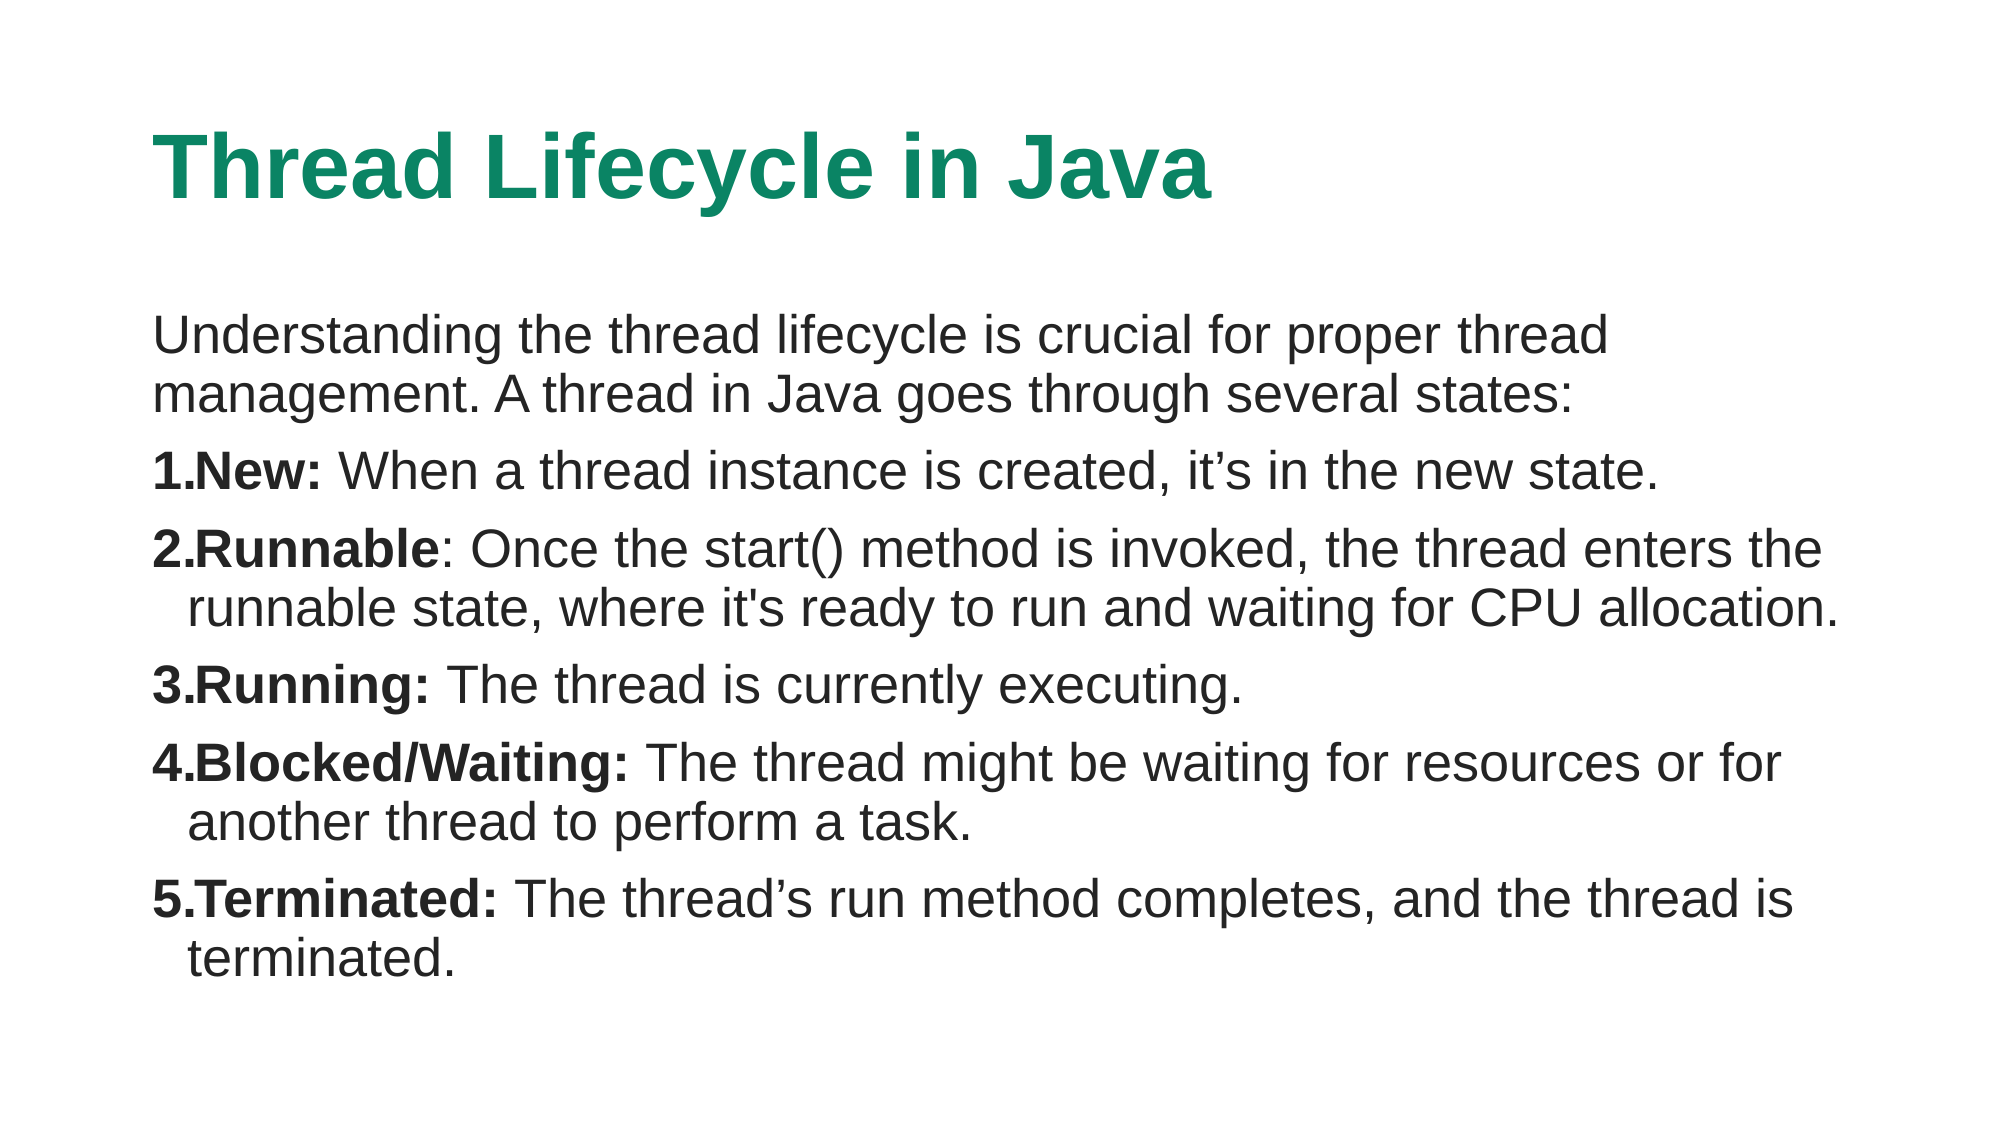

# Thread Lifecycle in Java
Understanding the thread lifecycle is crucial for proper thread management. A thread in Java goes through several states:
New: When a thread instance is created, it’s in the new state.
Runnable: Once the start() method is invoked, the thread enters the runnable state, where it's ready to run and waiting for CPU allocation.
Running: The thread is currently executing.
Blocked/Waiting: The thread might be waiting for resources or for another thread to perform a task.
Terminated: The thread’s run method completes, and the thread is terminated.